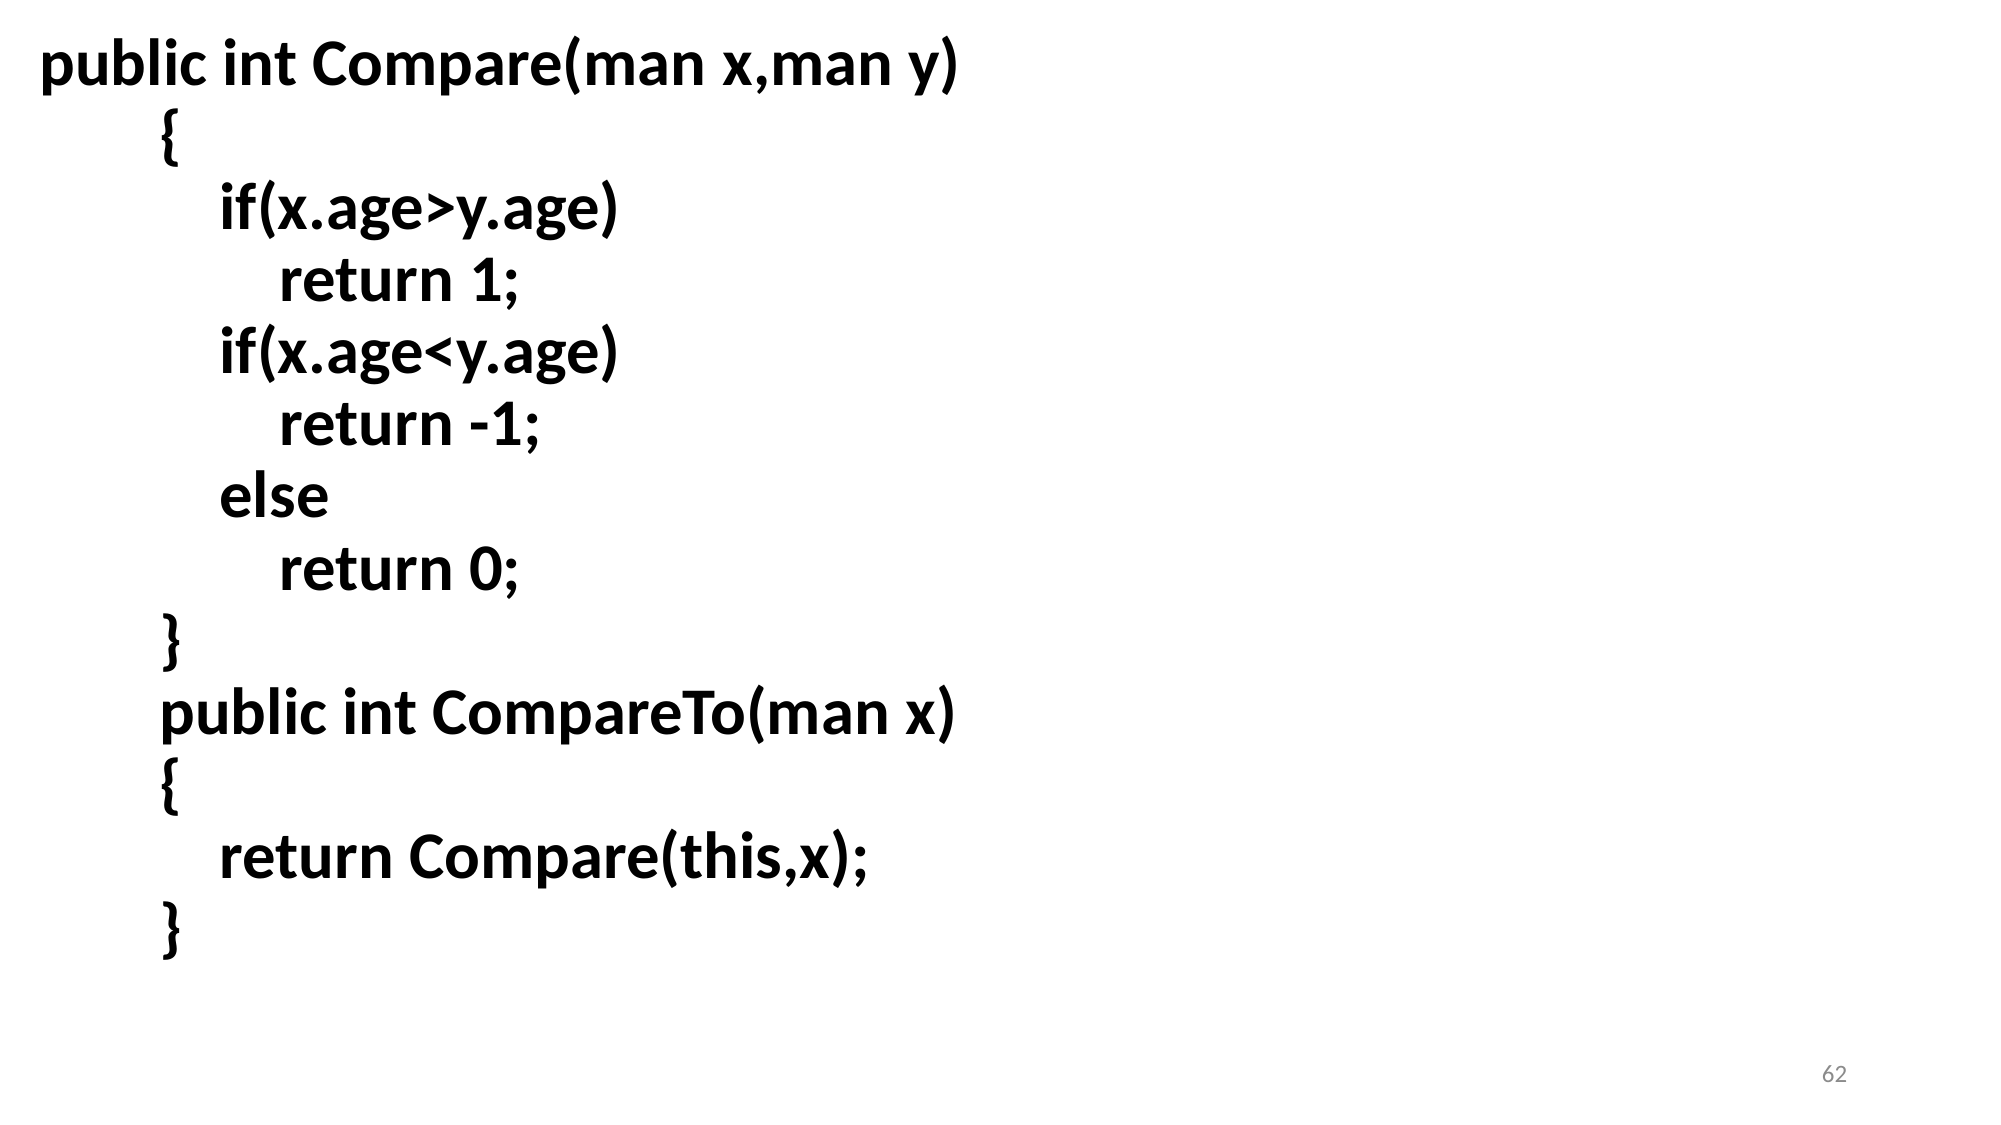

public int Compare(man x,man y)
        {
            if(x.age>y.age)
                return 1;
            if(x.age<y.age)
                return -1;
            else
                return 0;            
        }
        public int CompareTo(man x)
        {
            return Compare(this,x);
        }
62